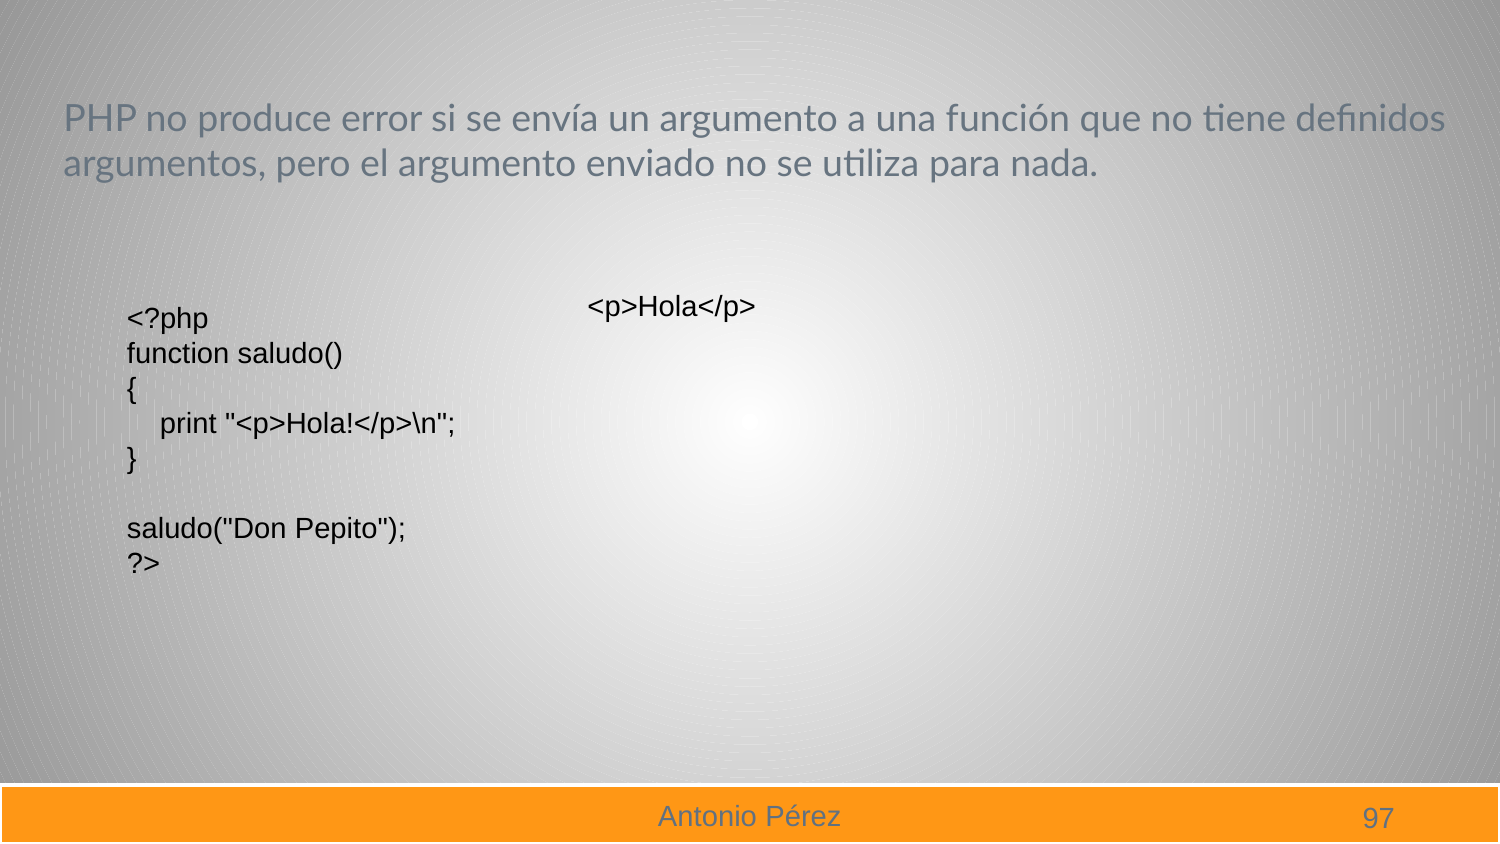

PHP no produce error si se envía un argumento a una función que no tiene definidos argumentos, pero el argumento enviado no se utiliza para nada.
<p>Hola</p>
<?php
function saludo()
{
    print "<p>Hola!</p>\n";
}

saludo("Don Pepito");
?>
97